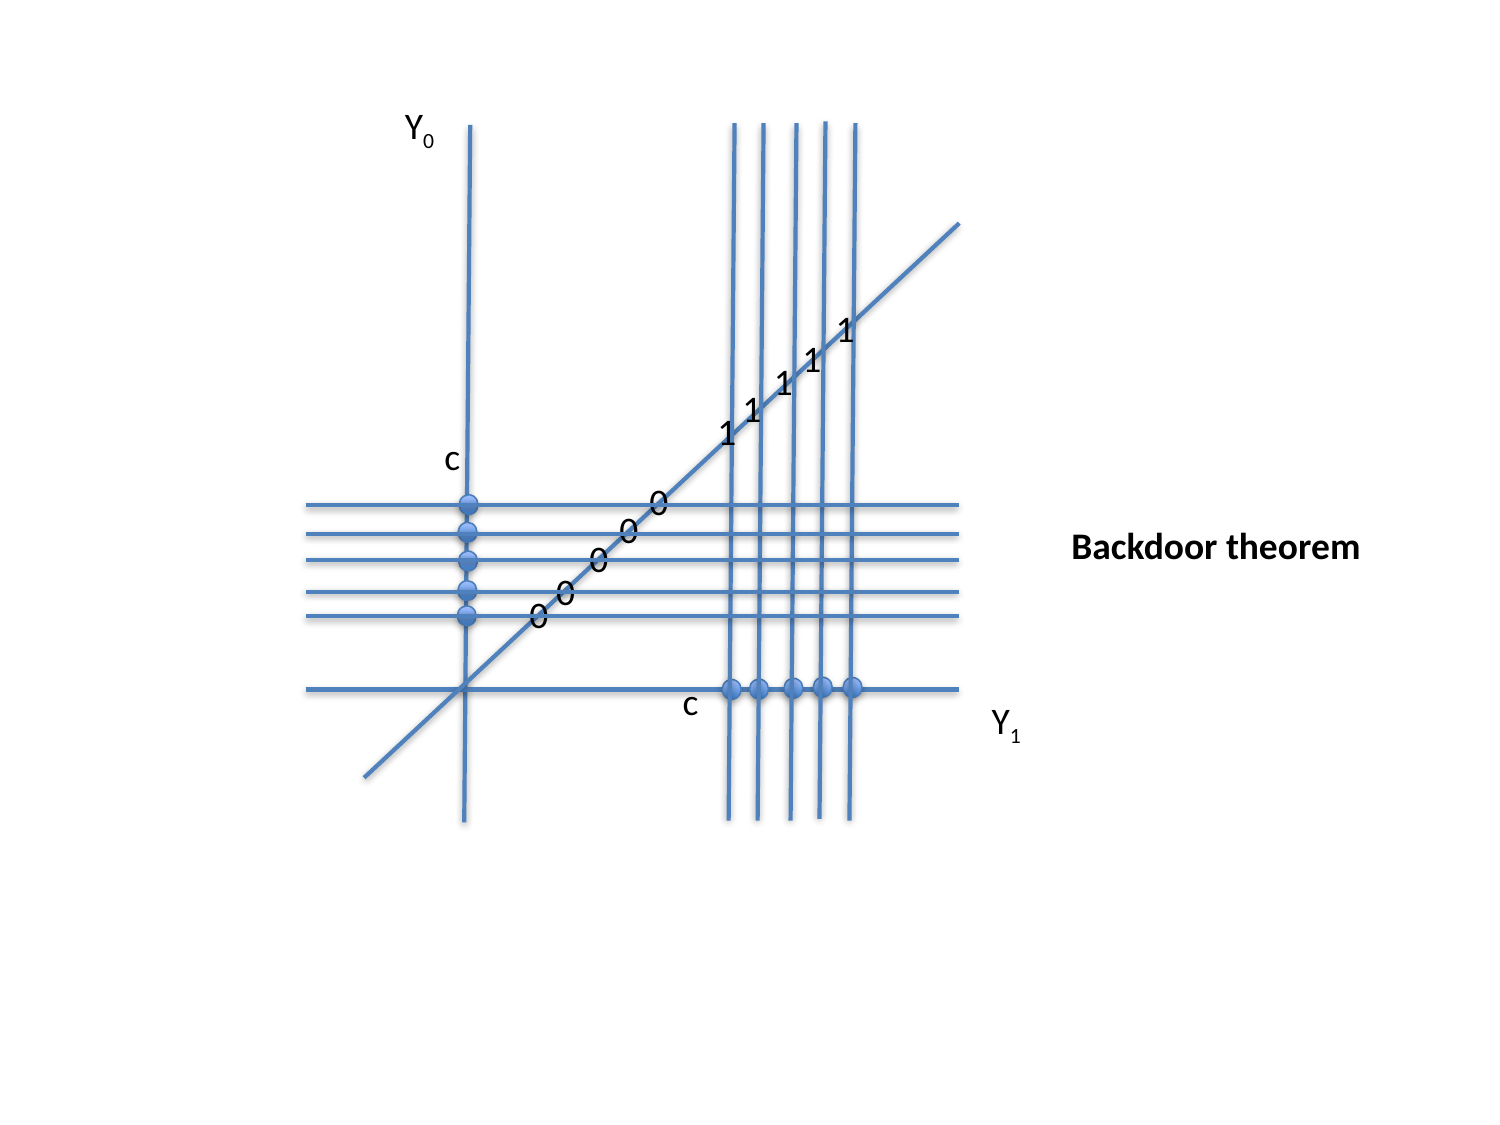

Y0
1
1
1
1
1
c
0

0
Backdoor theorem

0

0

0

c

Y1